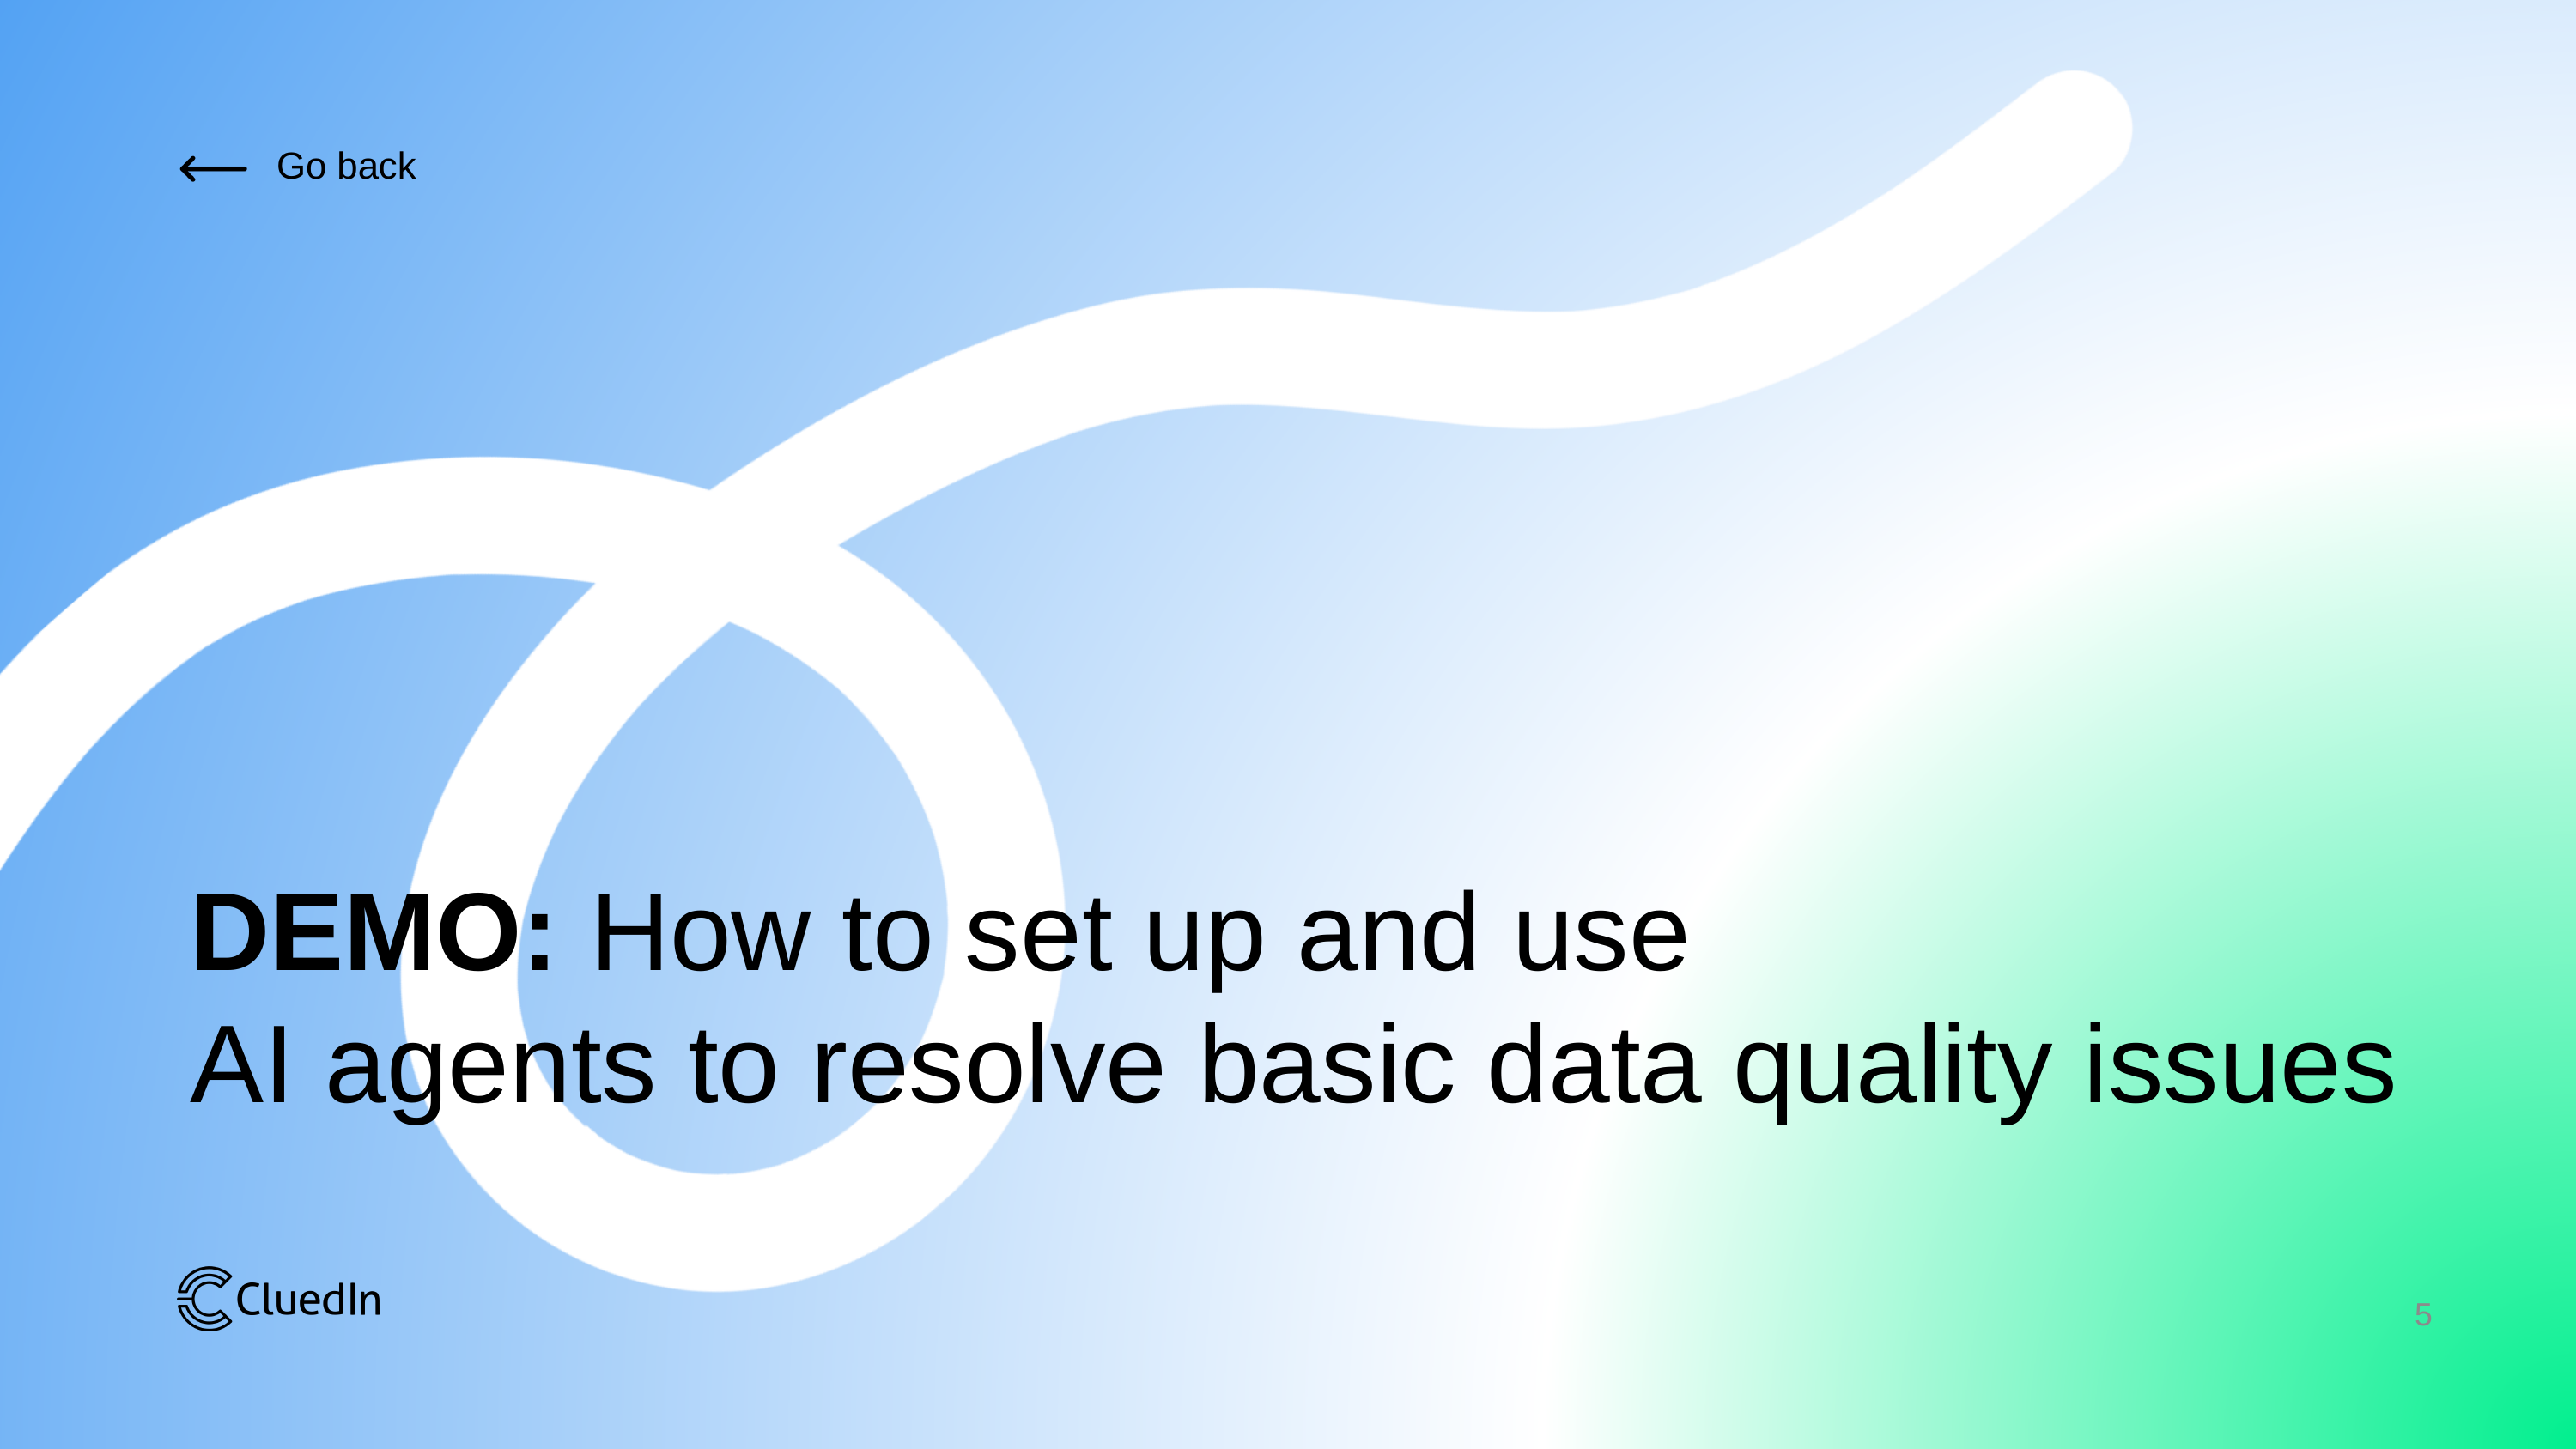

DEMO: How to set up and use
AI agents to resolve basic data quality issues
5